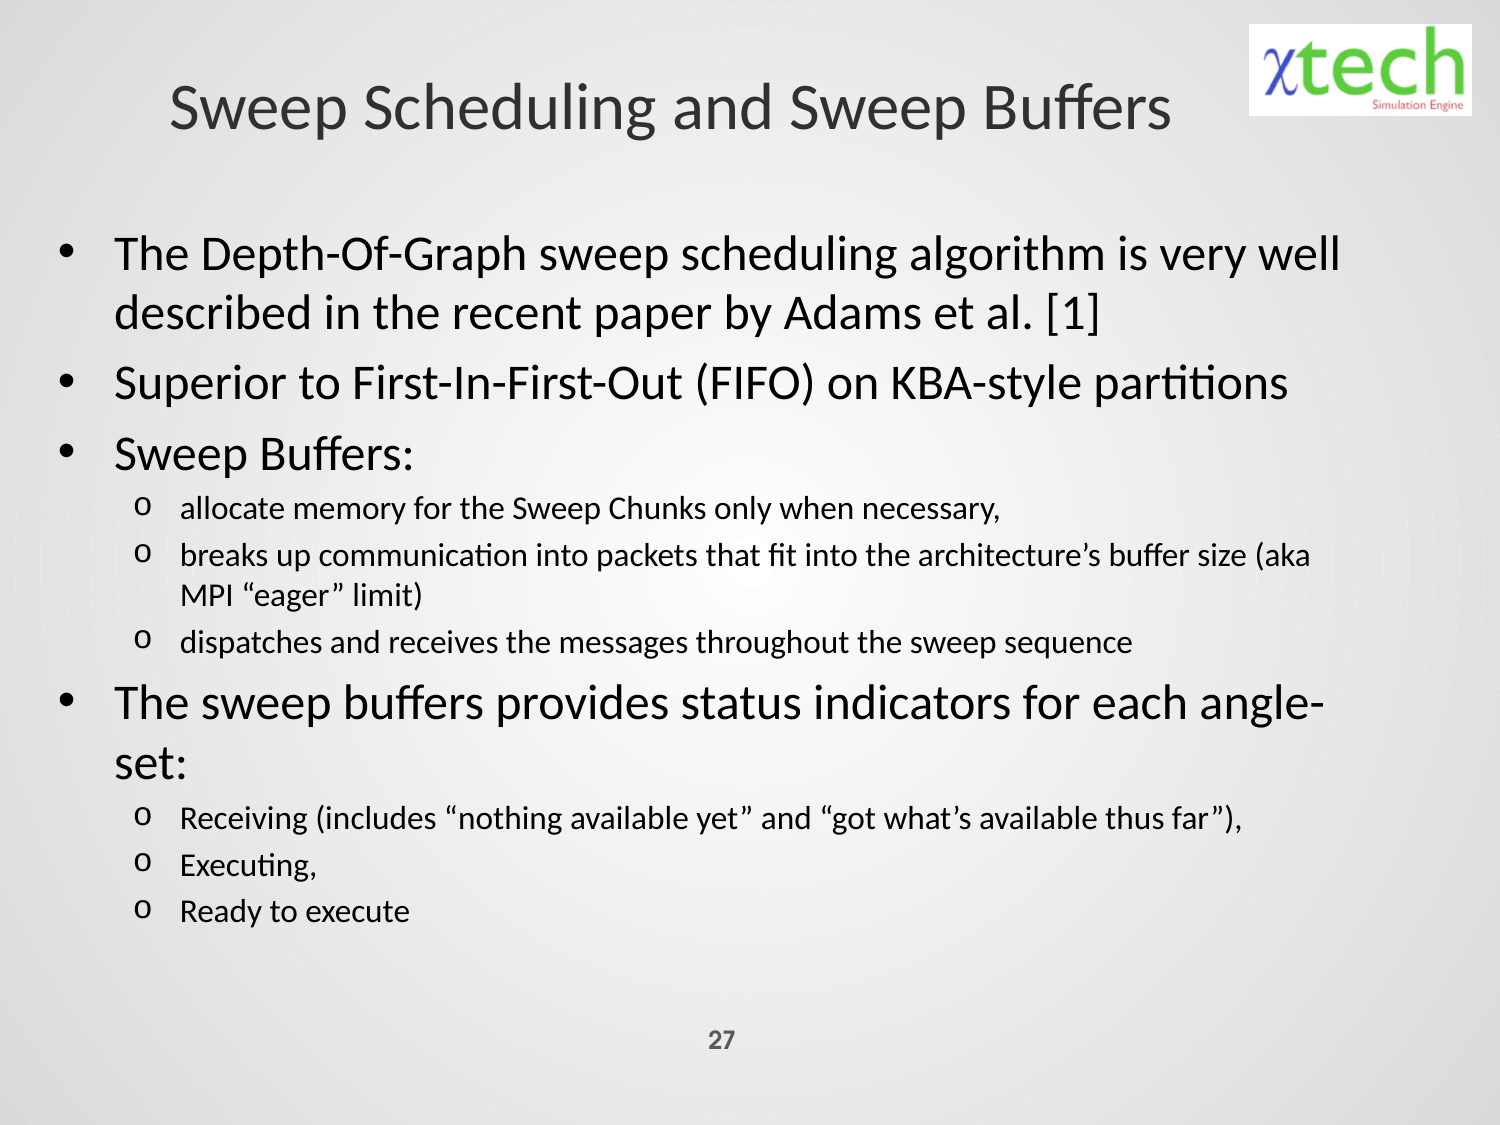

# Sweep Scheduling and Sweep Buffers
The Depth-Of-Graph sweep scheduling algorithm is very well described in the recent paper by Adams et al. [1]
Superior to First-In-First-Out (FIFO) on KBA-style partitions
Sweep Buffers:
allocate memory for the Sweep Chunks only when necessary,
breaks up communication into packets that fit into the architecture’s buffer size (aka MPI “eager” limit)
dispatches and receives the messages throughout the sweep sequence
The sweep buffers provides status indicators for each angle-set:
Receiving (includes “nothing available yet” and “got what’s available thus far”),
Executing,
Ready to execute
27